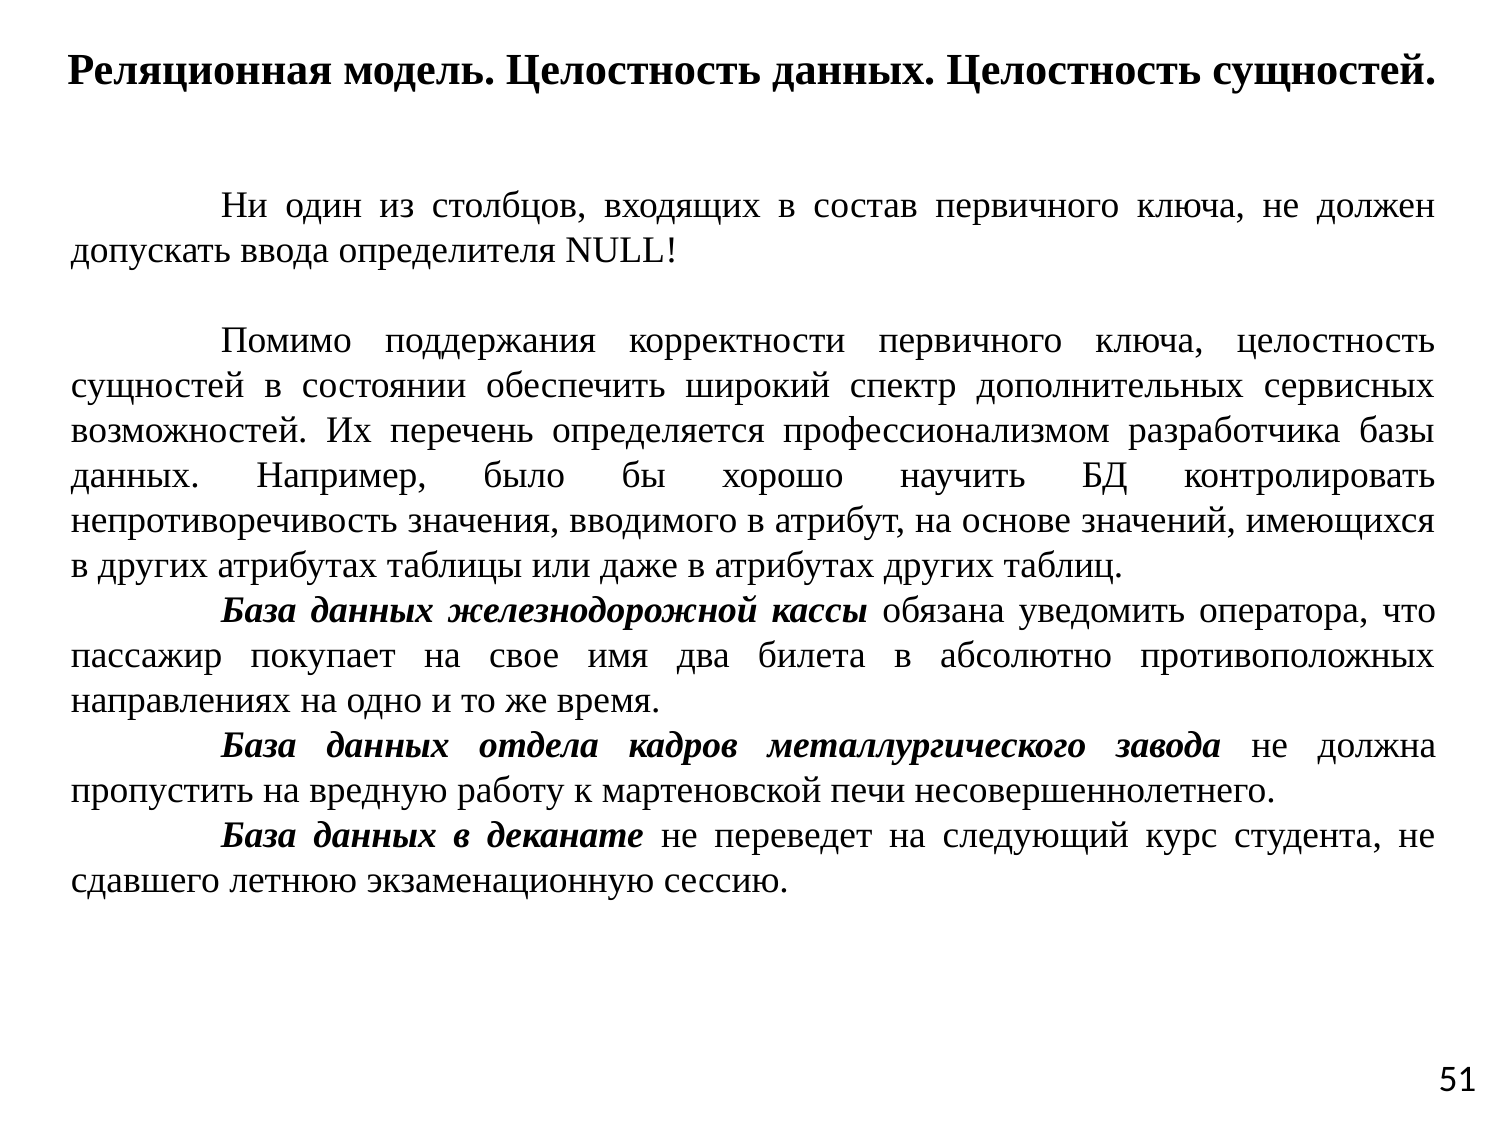

# Реляционная модель. Целостность данных. Целостность сущностей.
	Ни один из столбцов, входящих в состав первичного ключа, не должен допускать ввода определителя NULL!

	Помимо поддержания корректности первичного ключа, целостность сущностей в состоянии обеспечить широкий спектр дополнительных сервисных возможностей. Их перечень определяется профессионализмом разработчика базы данных. Например, было бы хорошо научить БД контролировать непротиворечивость значения, вводимого в атрибут, на основе значений, имеющихся в других атрибутах таблицы или даже в атрибутах других таблиц.
	База данных железнодорожной кассы обязана уведомить оператора, что пассажир покупает на свое имя два билета в абсолютно противоположных направлениях на одно и то же время.
	База данных отдела кадров металлургического завода не должна пропустить на вредную работу к мартеновской печи несовершеннолетнего.
	База данных в деканате не переведет на следующий курс студента, не сдавшего летнюю экзаменационную сессию.
51